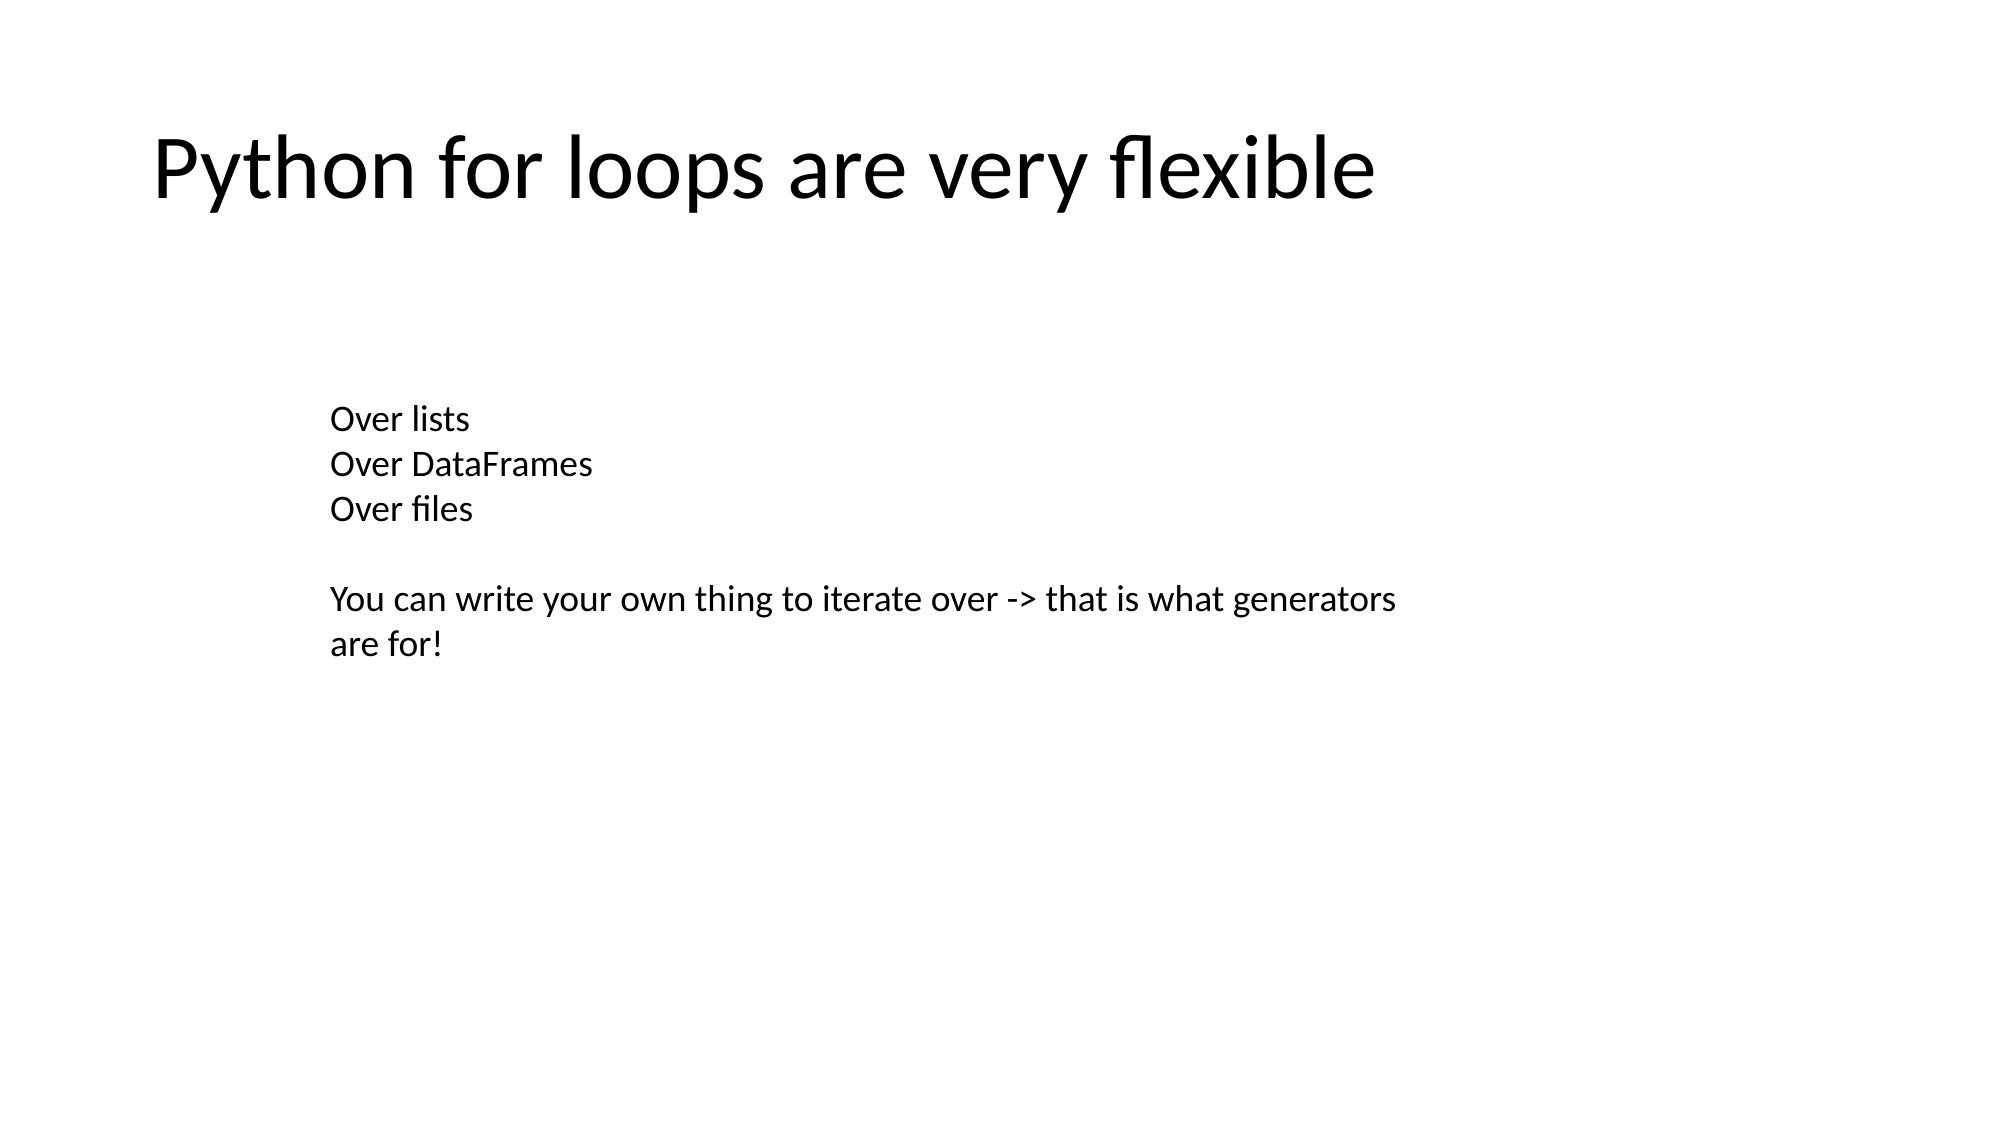

# Python for loops are very flexible
Over lists
Over DataFrames
Over files

You can write your own thing to iterate over -> that is what generators are for!